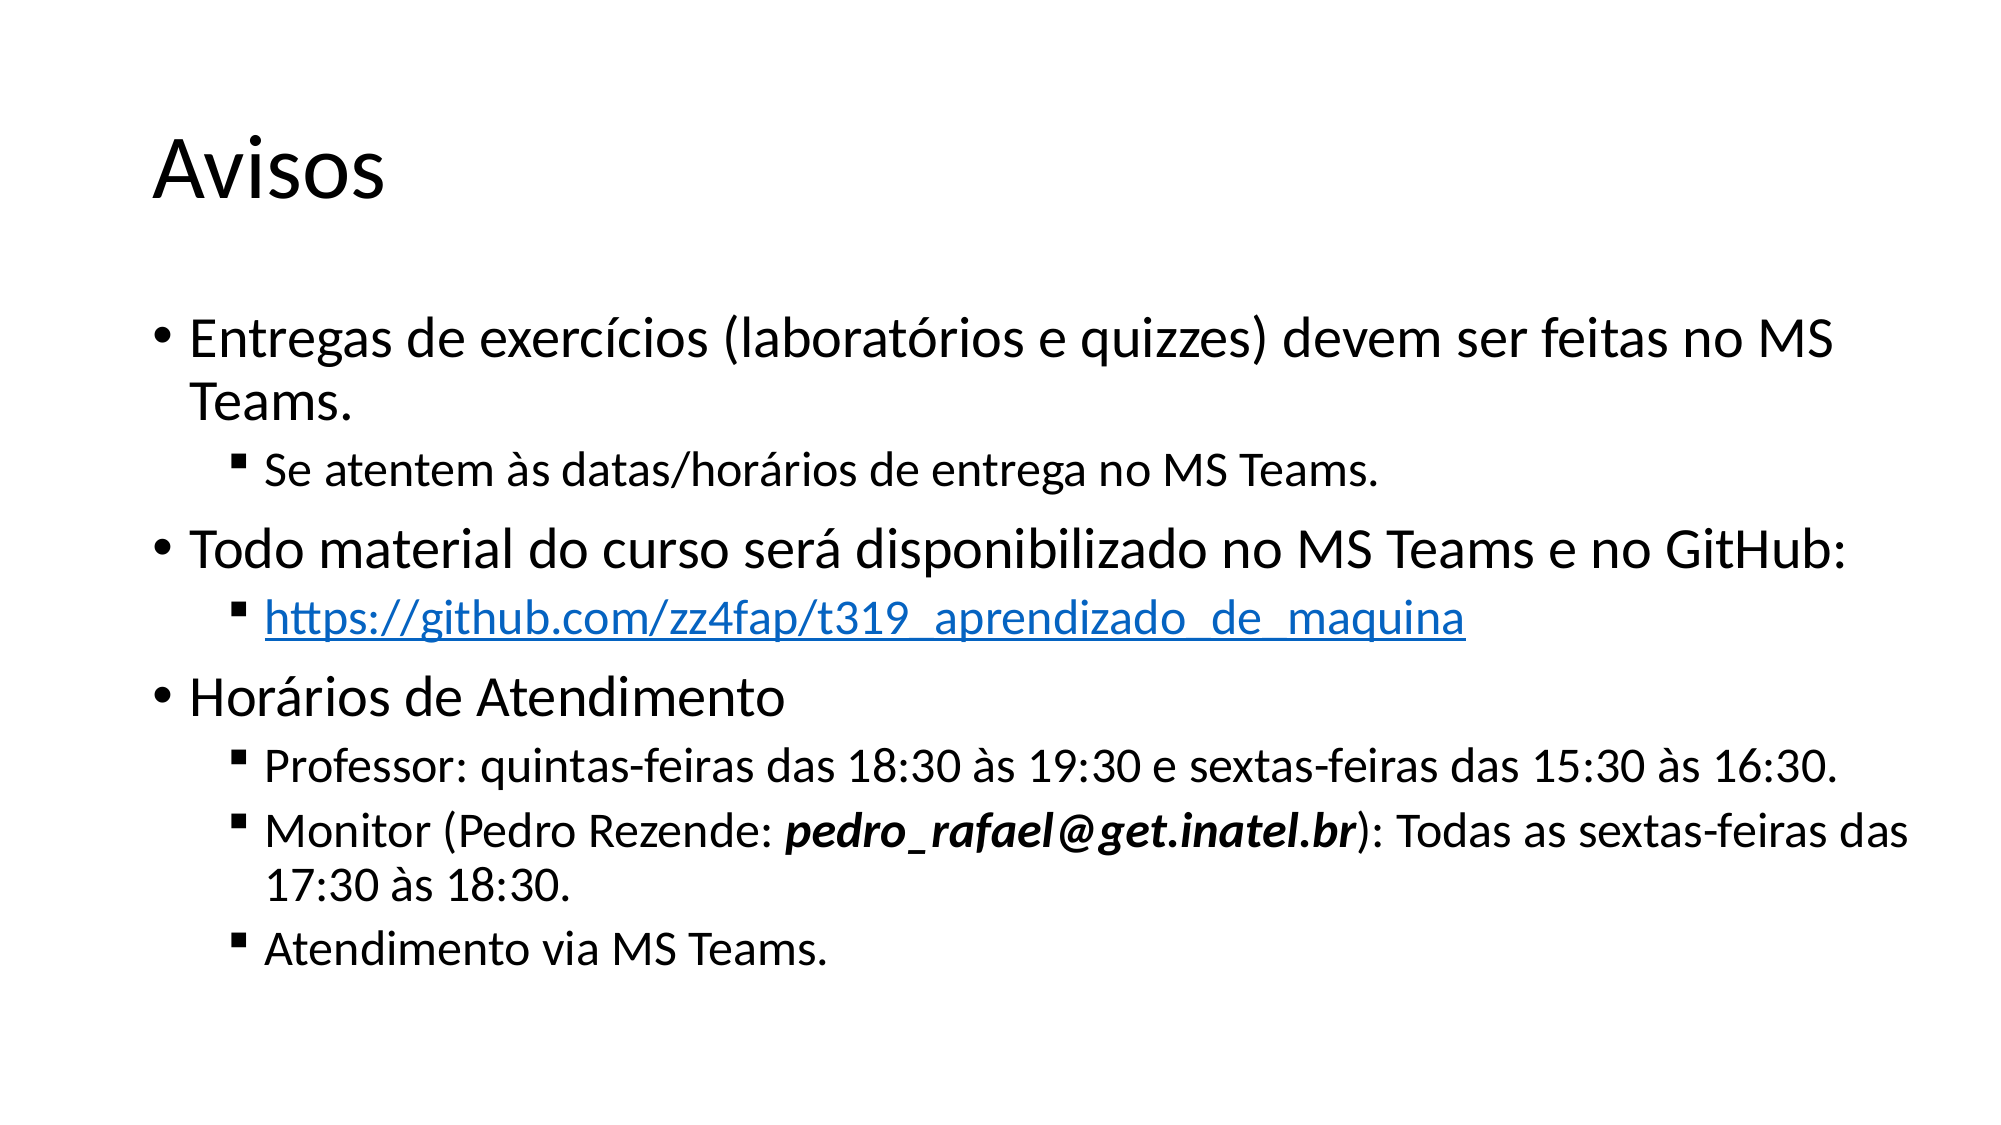

# Avisos
Entregas de exercícios (laboratórios e quizzes) devem ser feitas no MS Teams.
Se atentem às datas/horários de entrega no MS Teams.
Todo material do curso será disponibilizado no MS Teams e no GitHub:
https://github.com/zz4fap/t319_aprendizado_de_maquina
Horários de Atendimento
Professor: quintas-feiras das 18:30 às 19:30 e sextas-feiras das 15:30 às 16:30.
Monitor (Pedro Rezende: pedro_rafael@get.inatel.br): Todas as sextas-feiras das
17:30 às 18:30.
Atendimento via MS Teams.